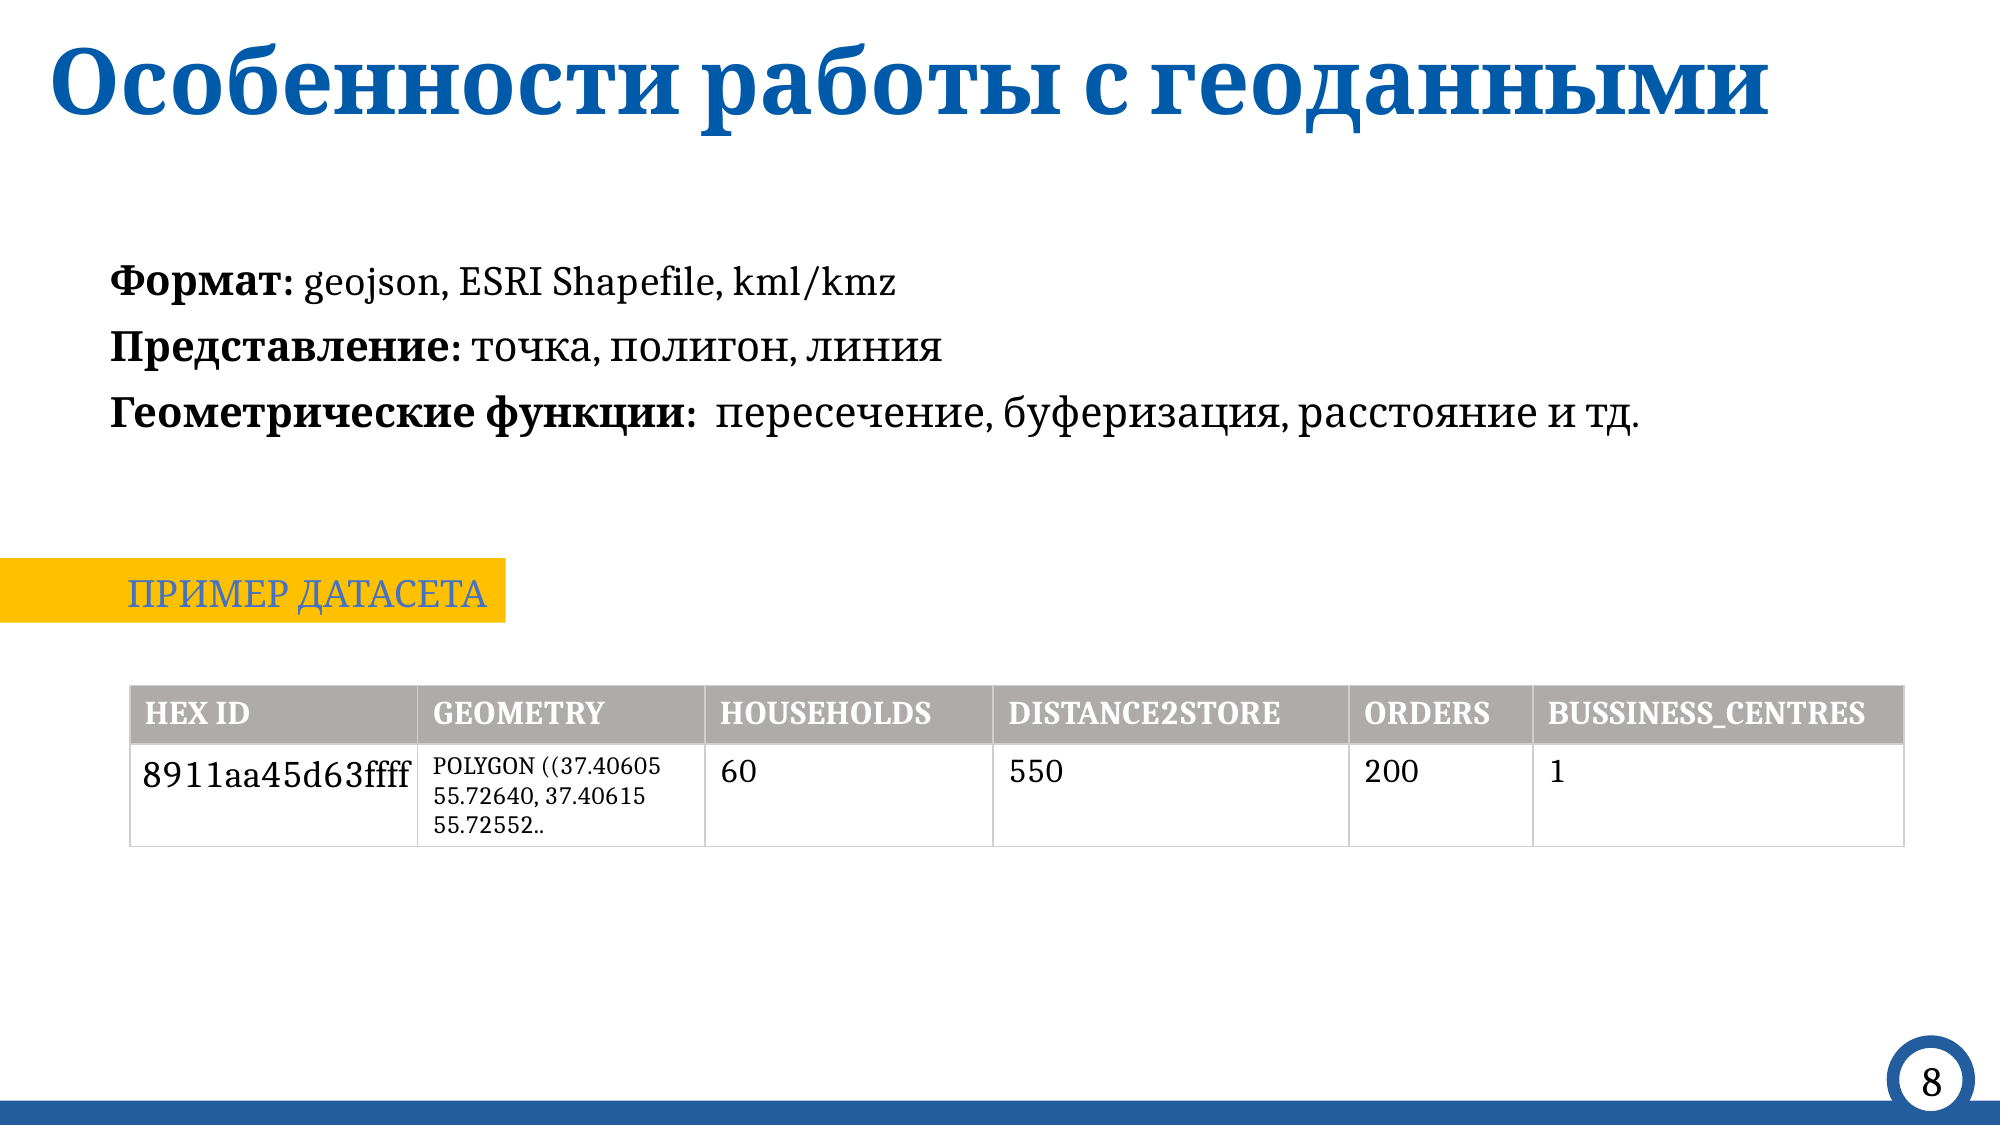

# Особенности работы с геоданными
Формат: geojson, ESRI Shapefile, kml/kmz
Представление: точка, полигон, линия
Геометрические функции:  пересечение, буферизация, расстояние и тд.

ПРИМЕР ДАТАСЕТА
| HEX ID | GEOMETRY | HOUSEHOLDS | DISTANCE2STORE | ORDERS | BUSSINESS\_CENTRES |
| --- | --- | --- | --- | --- | --- |
| 8911aa45d63ffff | POLYGON ((37.40605 55.72640, 37.40615 55.72552.. | 60 | 550 | 200 | 1 |

8